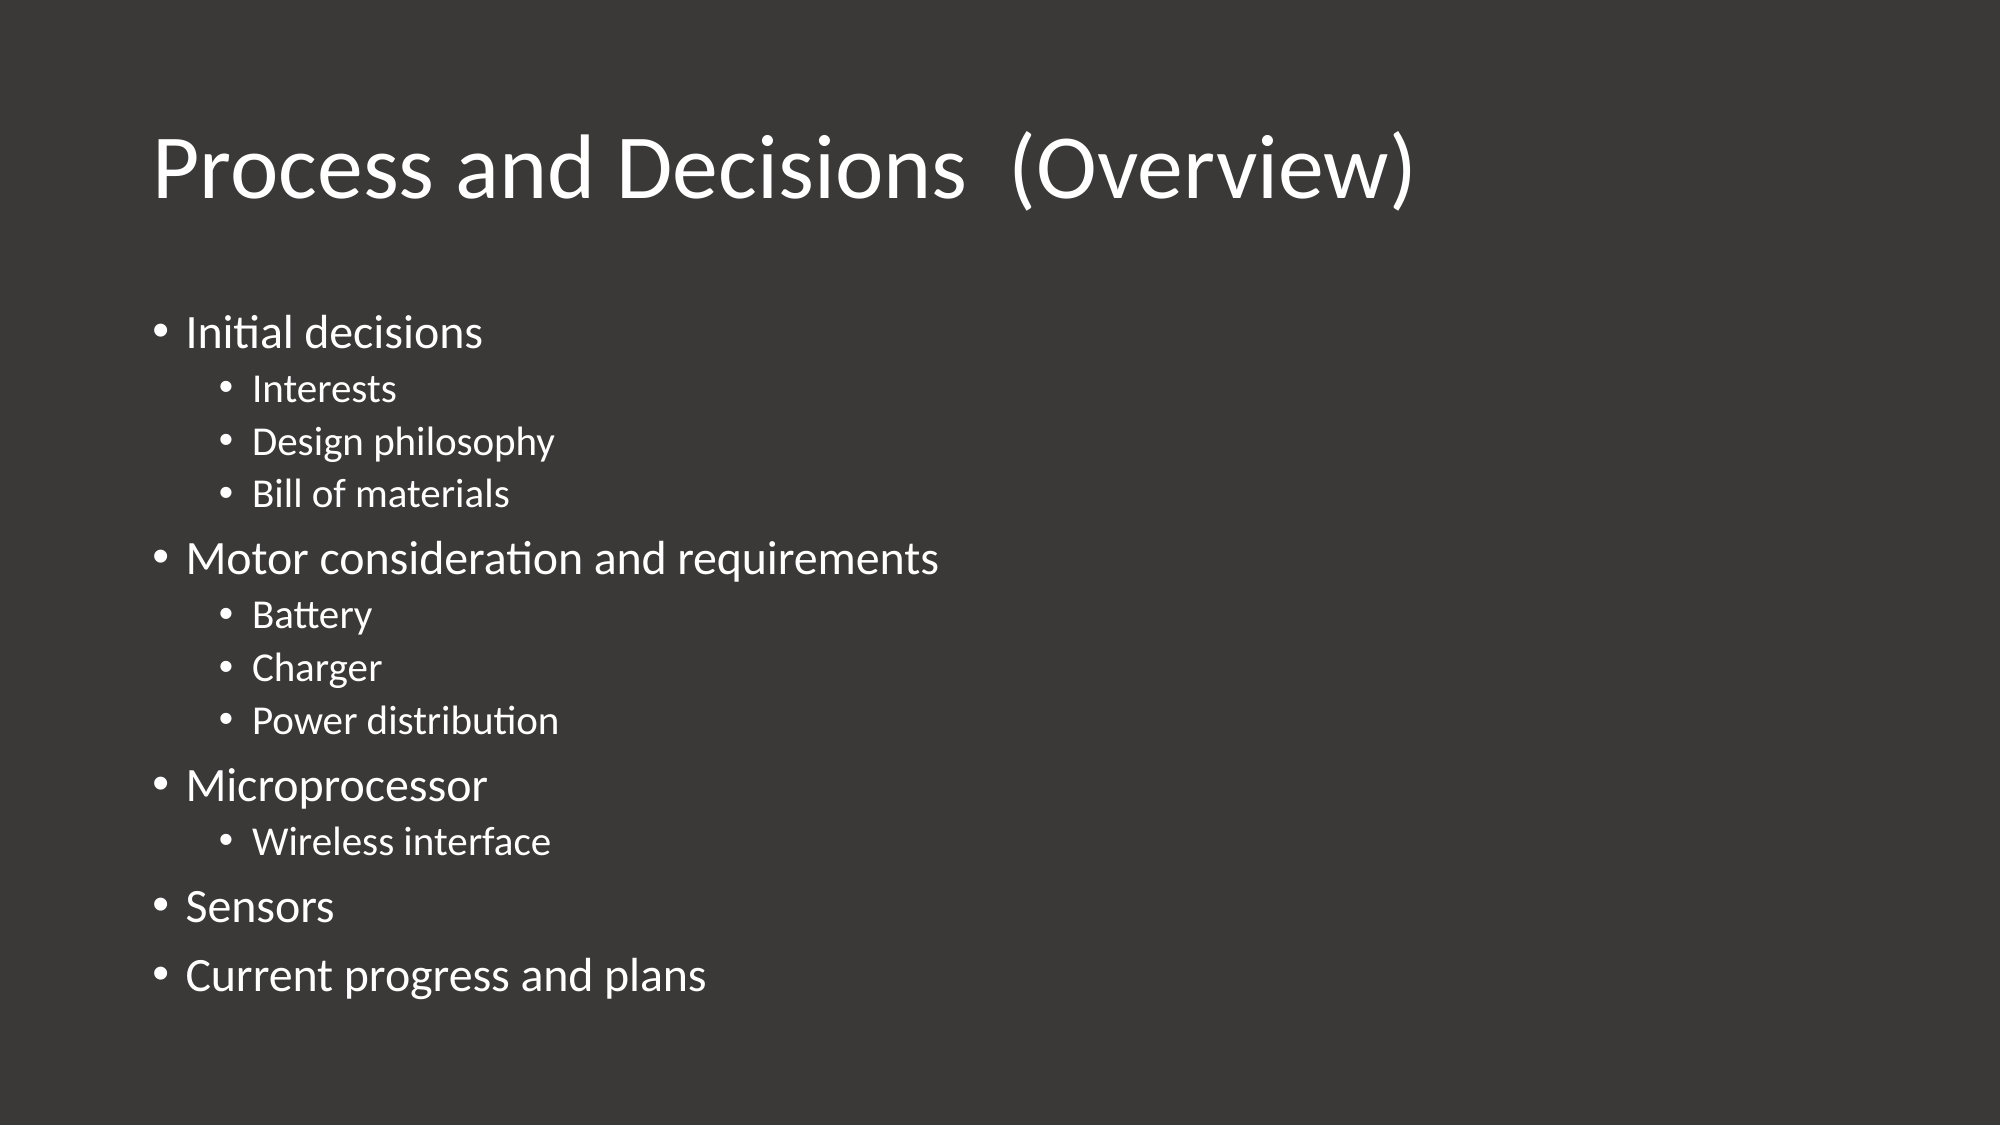

# Process and Decisions  (Overview)
Initial decisions
Interests
Design philosophy
Bill of materials
Motor consideration and requirements
Battery
Charger
Power distribution
Microprocessor
Wireless interface
Sensors
Current progress and plans